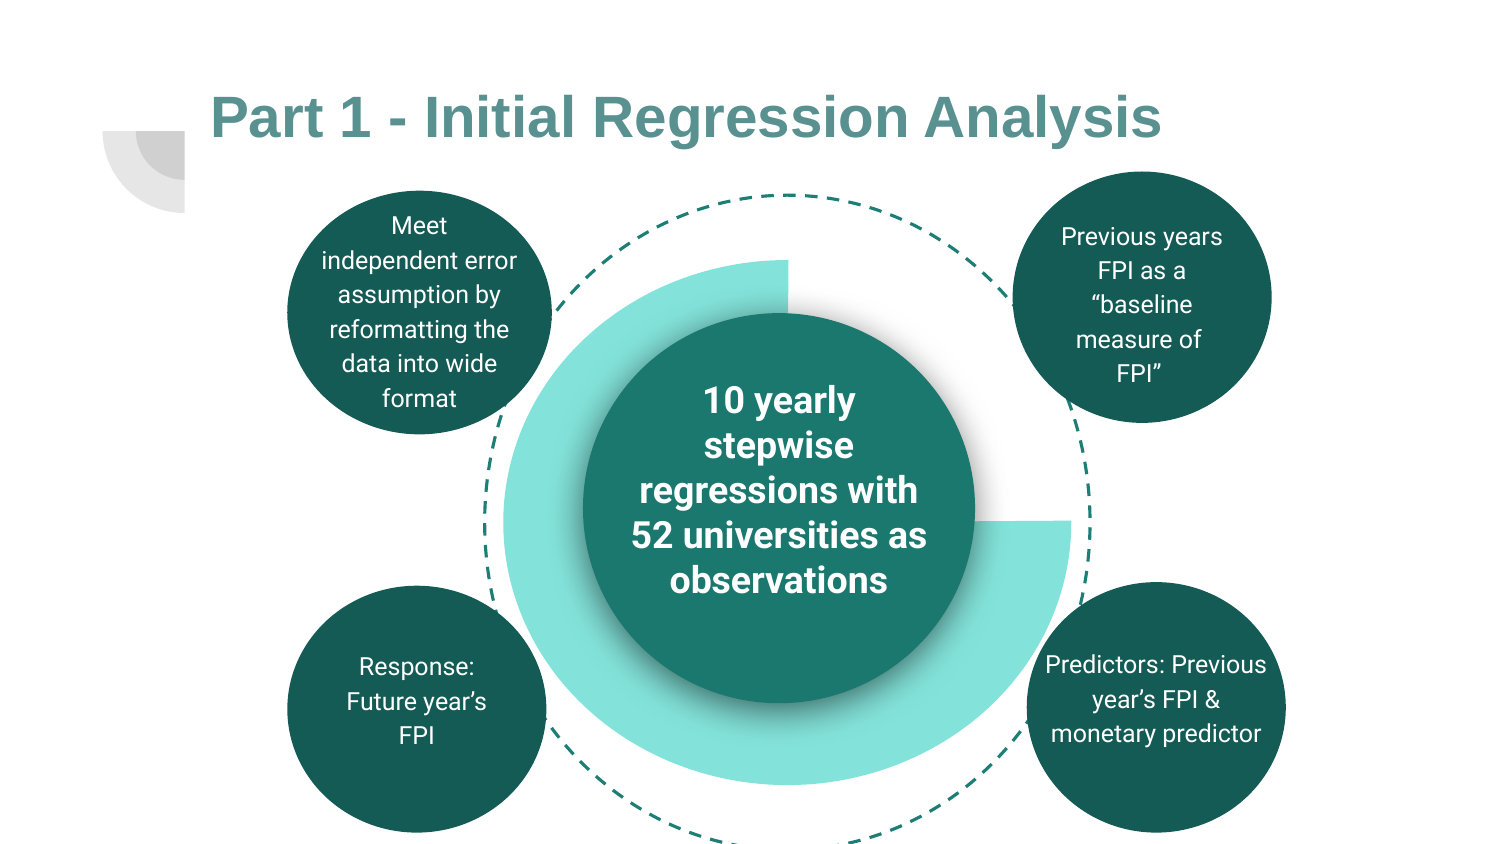

# Part 1 - Initial Regression Analysis

Previous years FPI as a “baseline measure of  FPI”

Meet independent error assumption by reformatting the data into wide format

10 yearly stepwise regressions with 52 universities as observations

10 yearly stepwise regression with 52 universities s observations

Predictors: Previous year’s FPI & monetary predictor

Response: Future year’s FPI